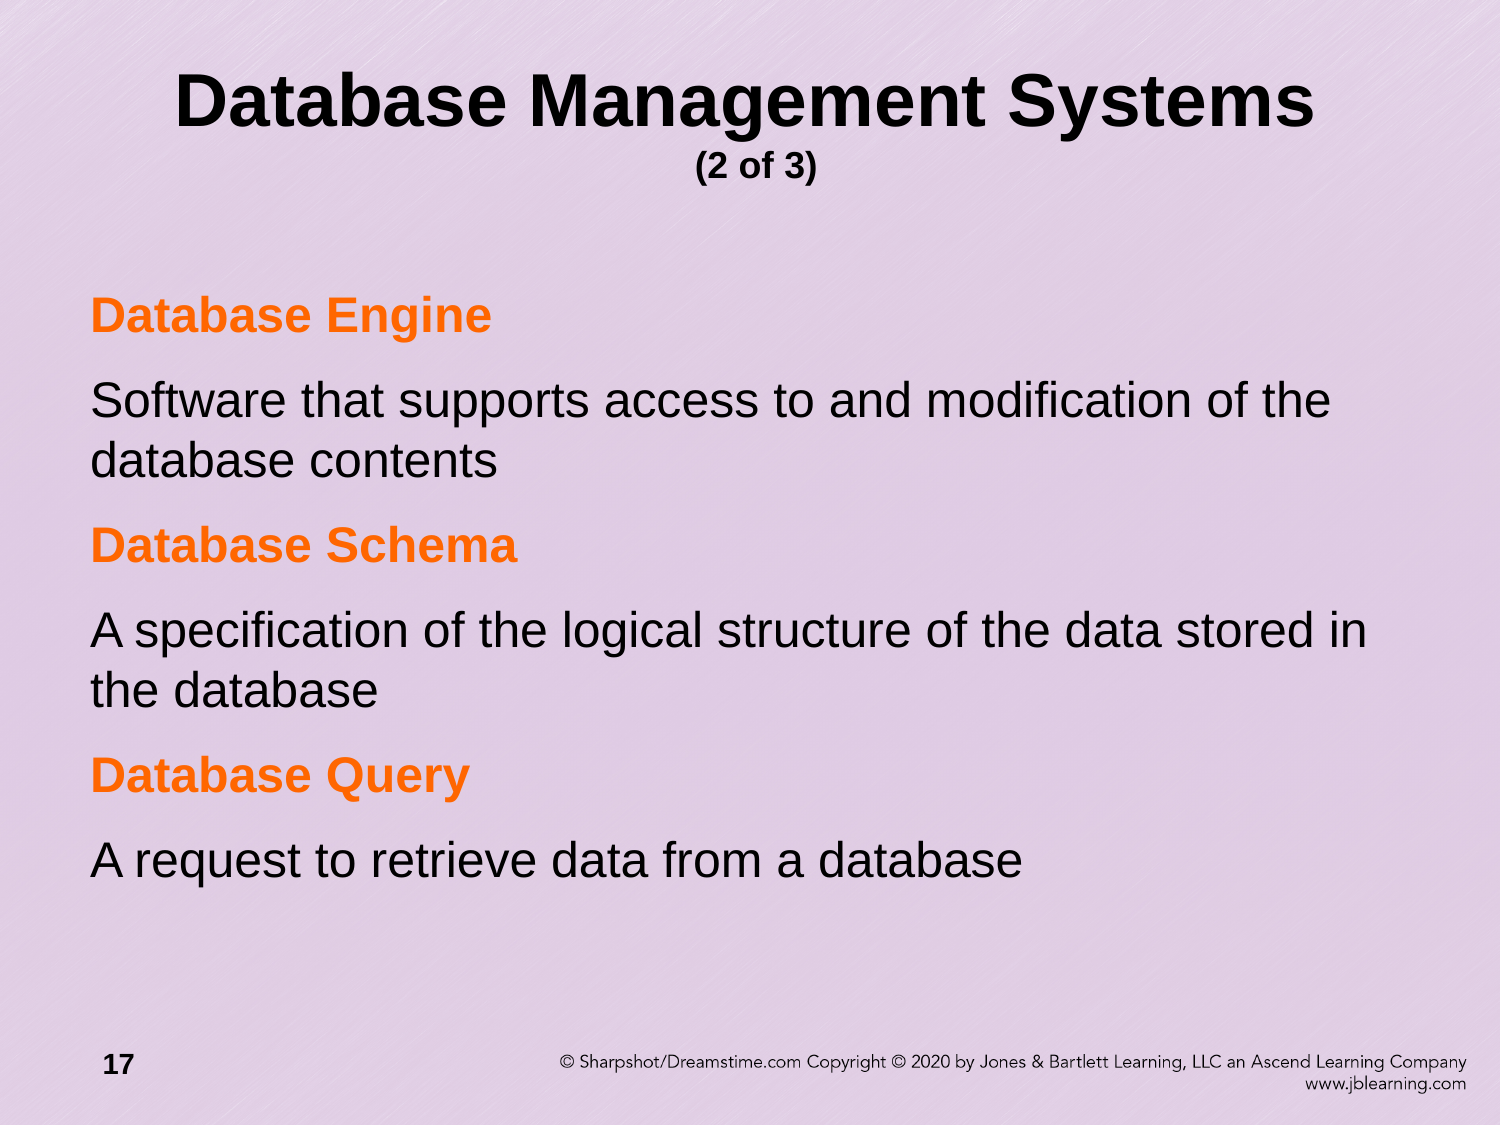

# Database Management Systems (2 of 3)
Database Engine
Software that supports access to and modification of the database contents
Database Schema
A specification of the logical structure of the data stored in the database
Database Query
A request to retrieve data from a database

17